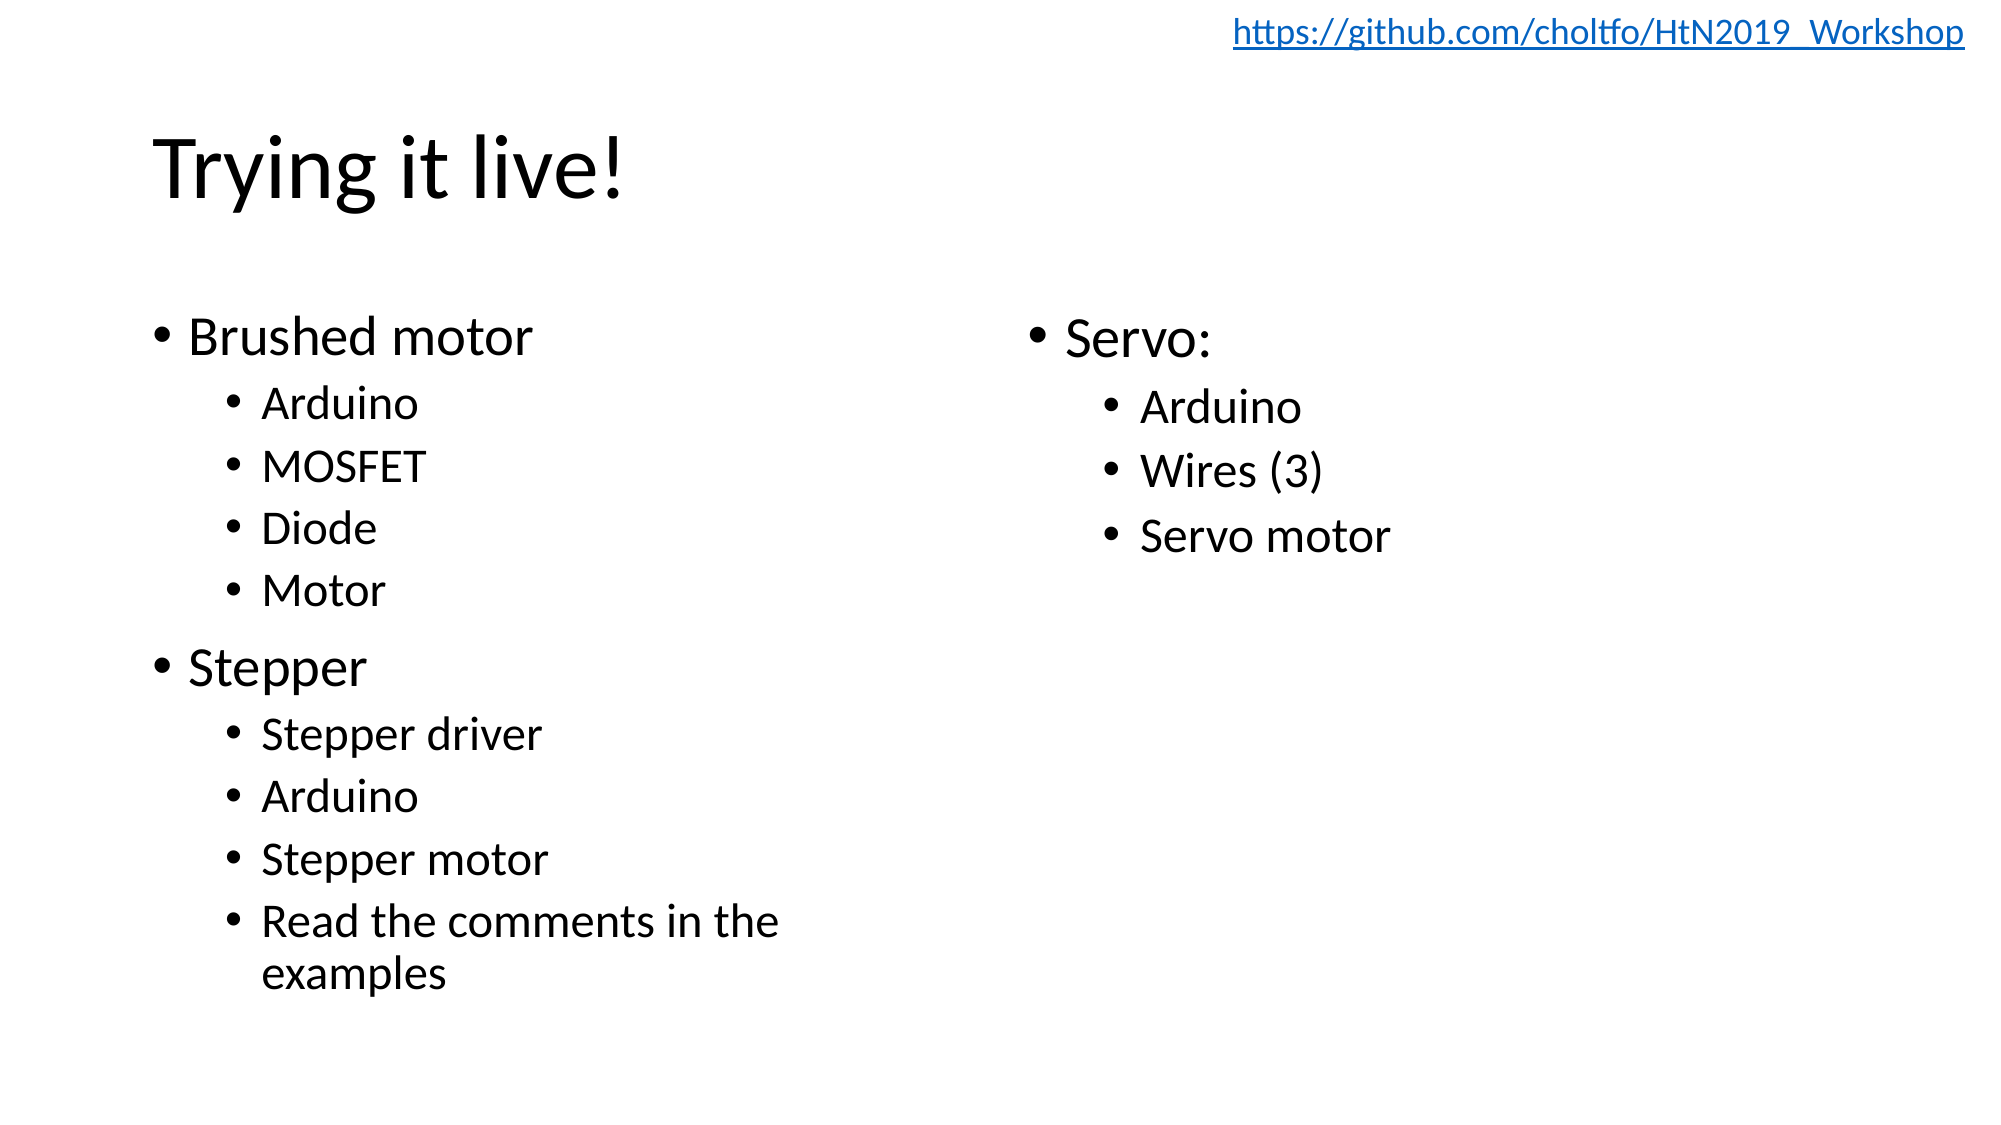

https://github.com/choltfo/HtN2019_Workshop
# Trying it live!
Brushed motor
Arduino
MOSFET
Diode
Motor
Stepper
Stepper driver
Arduino
Stepper motor
Read the comments in the examples
Servo:
Arduino
Wires (3)
Servo motor